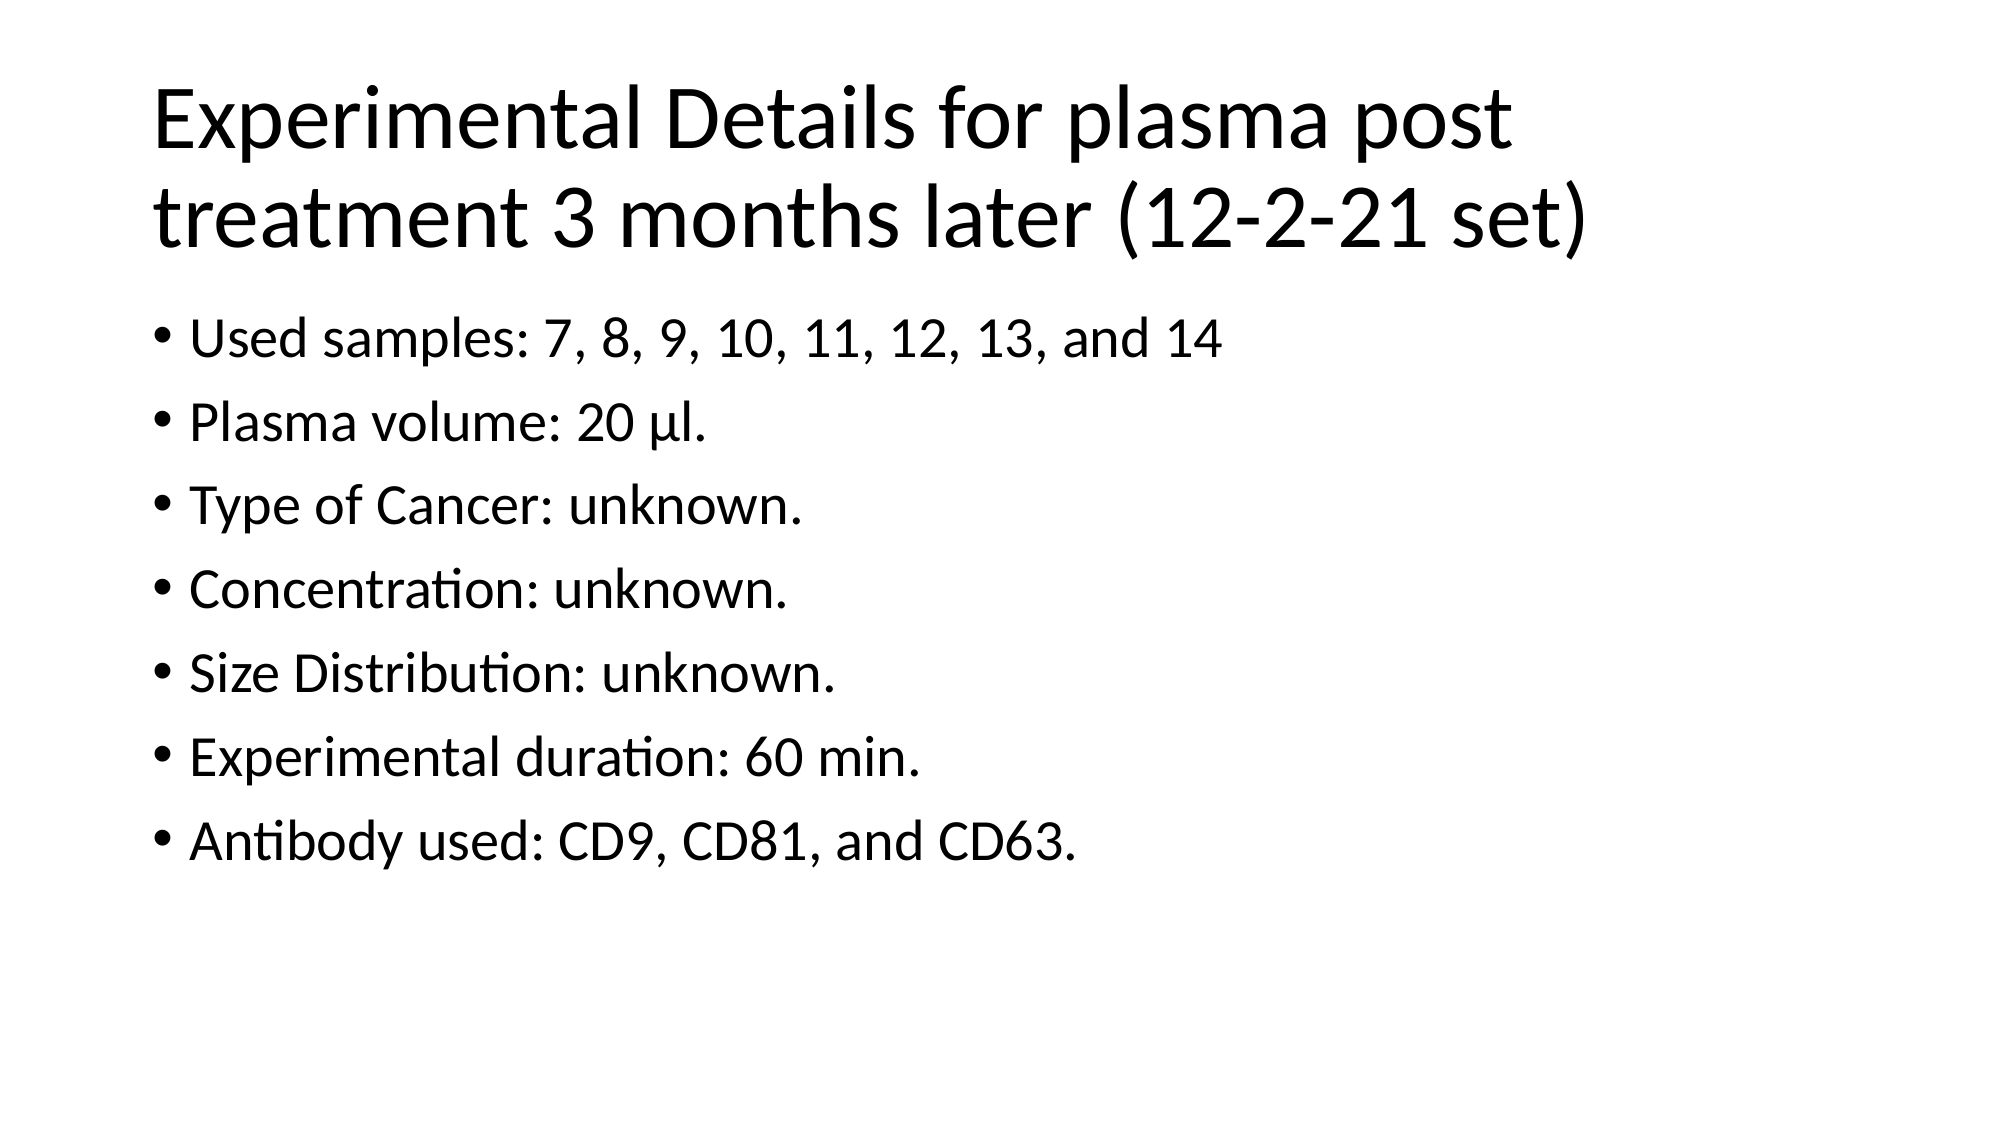

# Experimental Details for plasma post treatment 3 months later (12-2-21 set)
Used samples: 7, 8, 9, 10, 11, 12, 13, and 14
Plasma volume: 20 µl.
Type of Cancer: unknown.
Concentration: unknown.
Size Distribution: unknown.
Experimental duration: 60 min.
Antibody used: CD9, CD81, and CD63.